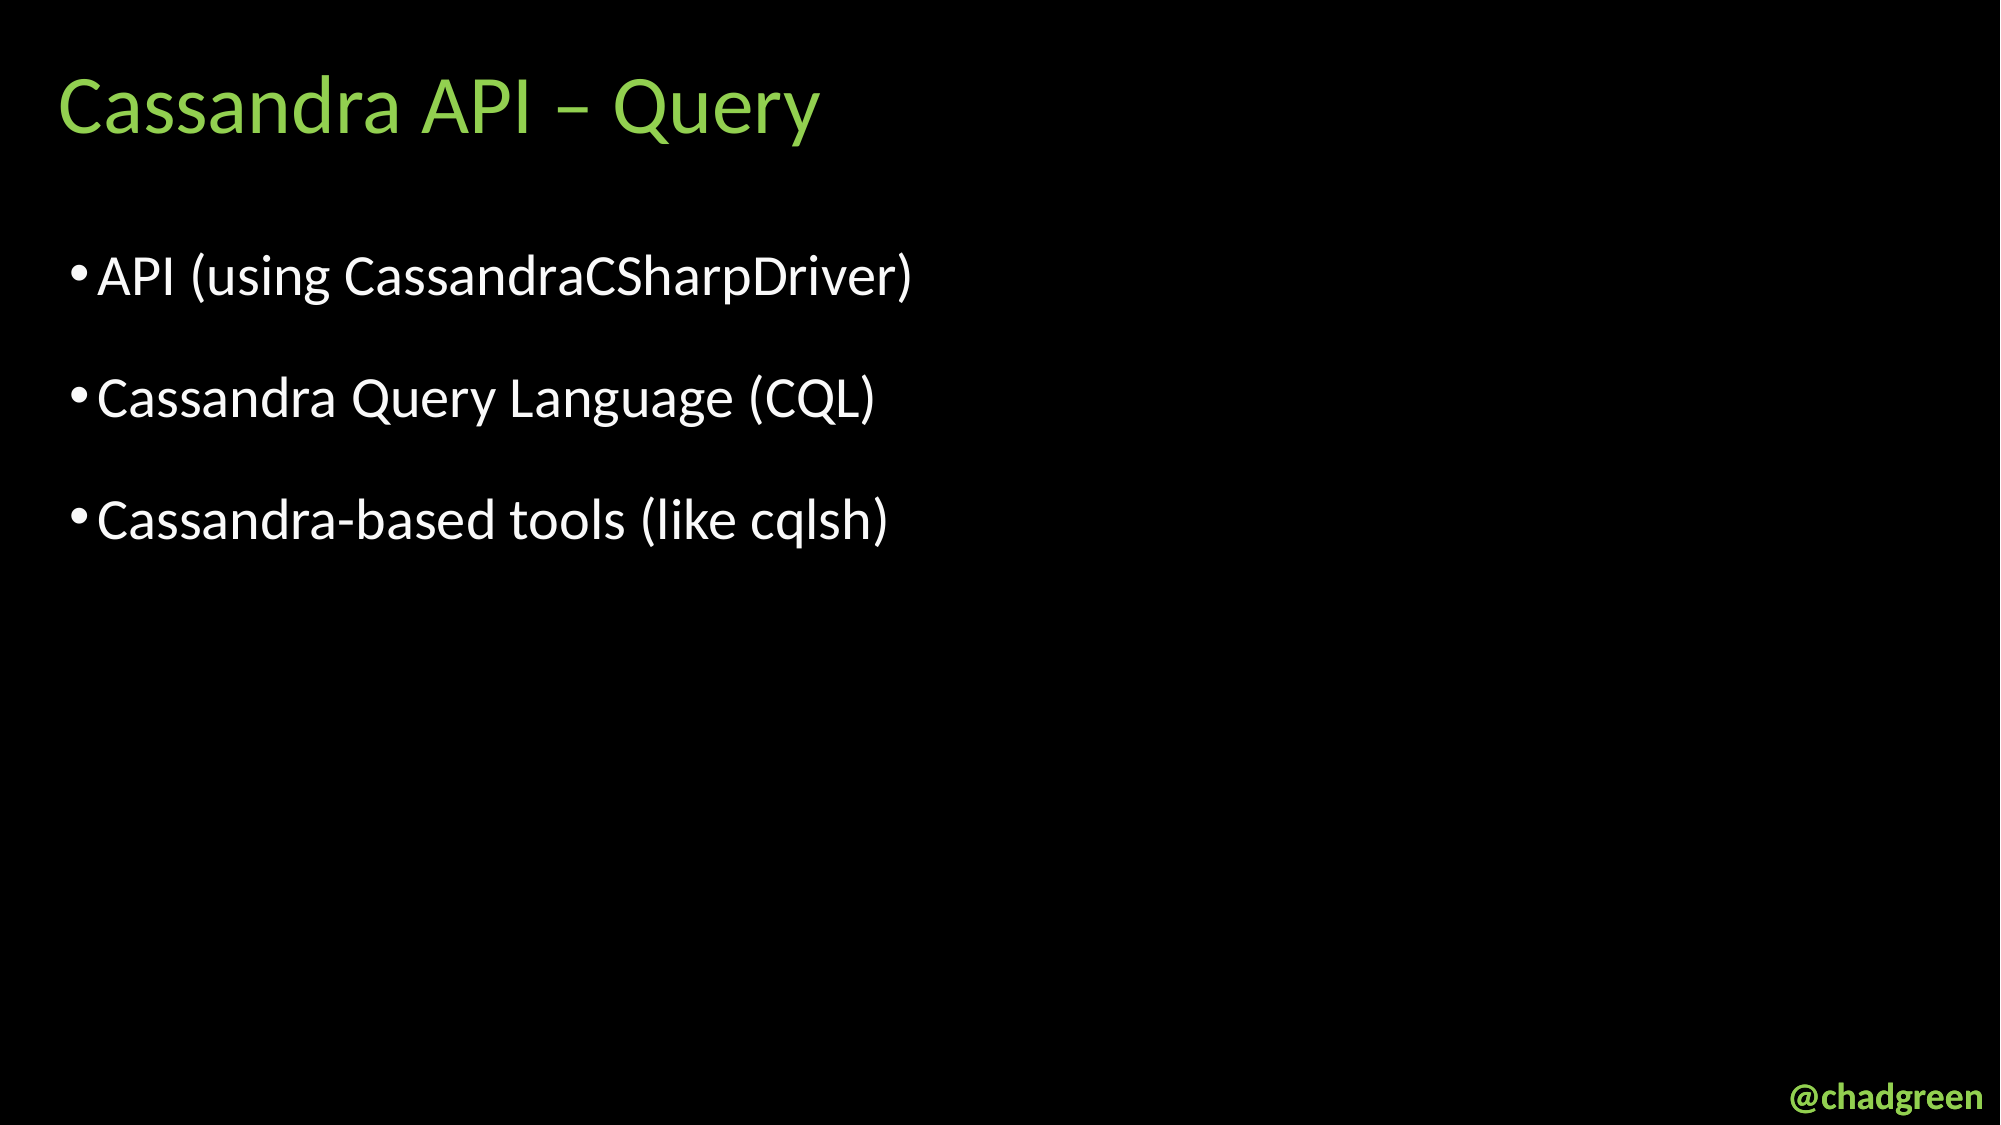

Cassandra API – Query
API (using CassandraCSharpDriver)
Cassandra Query Language (CQL)
Cassandra-based tools (like cqlsh)